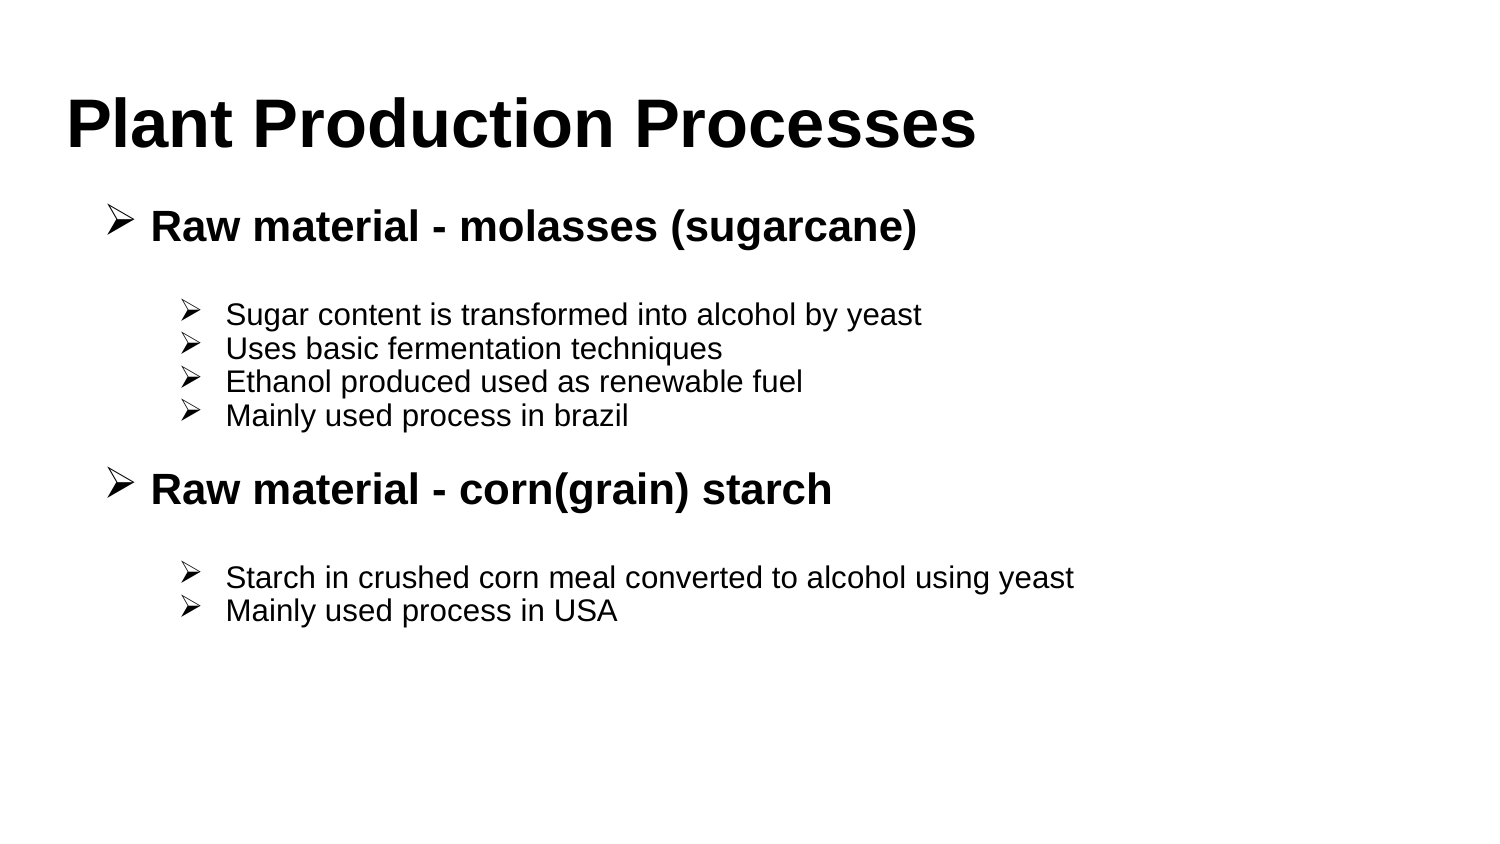

# Plant Production Processes
Raw material - molasses (sugarcane)

Sugar content is transformed into alcohol by yeast
Uses basic fermentation techniques
Ethanol produced used as renewable fuel
Mainly used process in brazil

Raw material - corn(grain) starch

Starch in crushed corn meal converted to alcohol using yeast
Mainly used process in USA